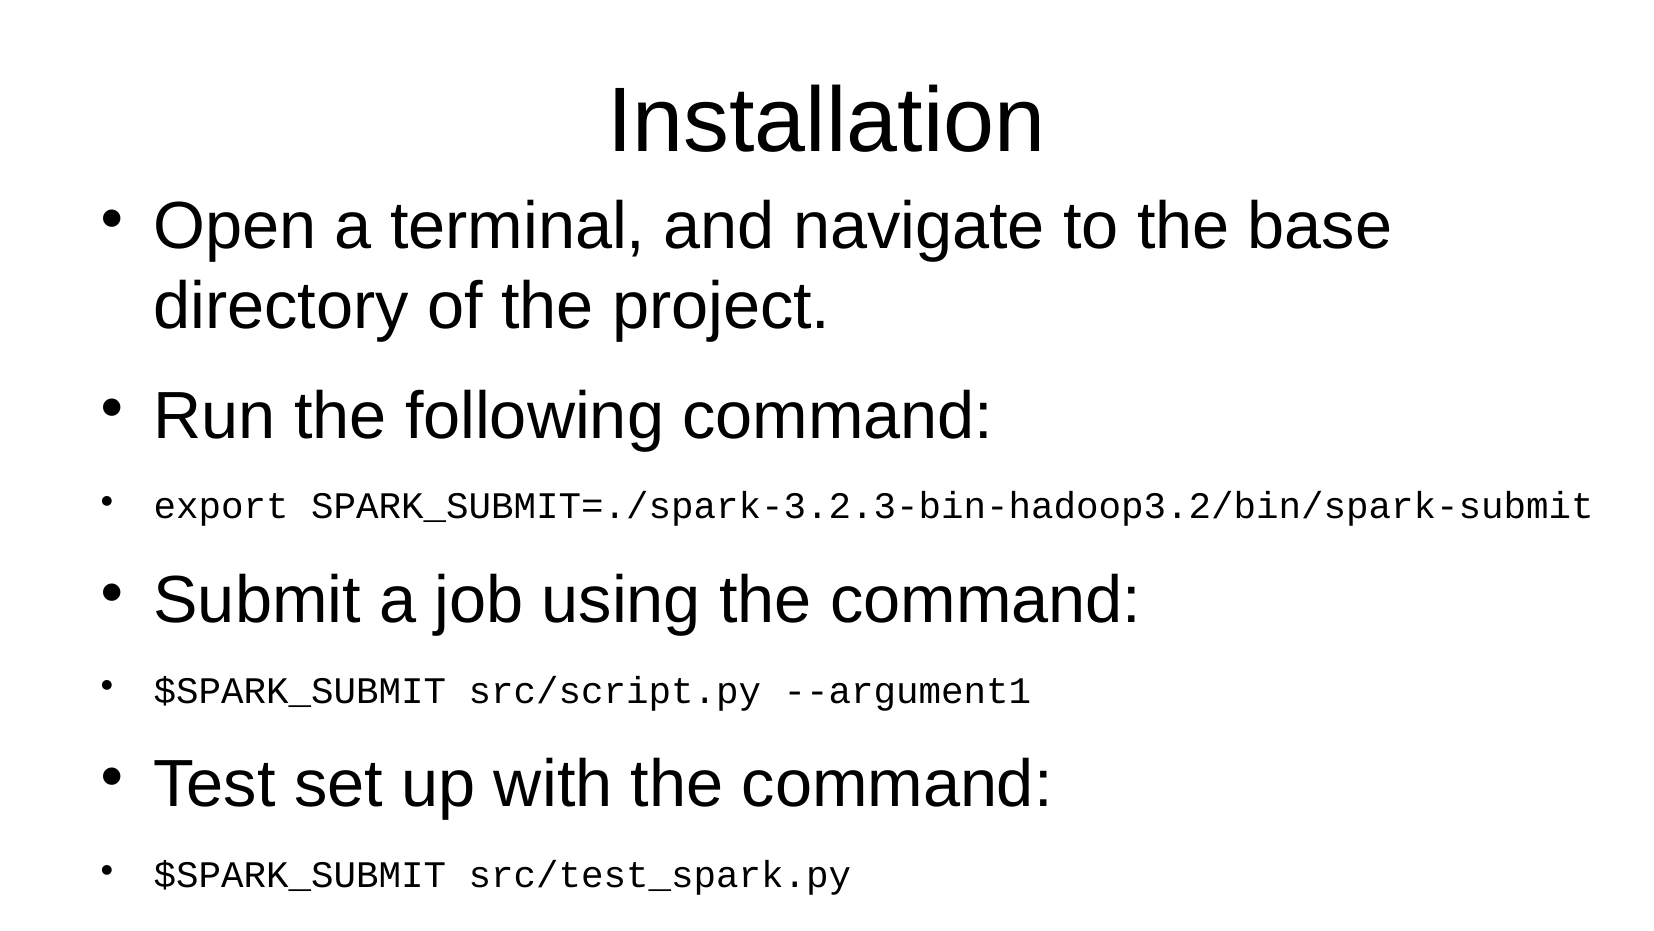

Installation
Open a terminal, and navigate to the base directory of the project.
Run the following command:
export SPARK_SUBMIT=./spark-3.2.3-bin-hadoop3.2/bin/spark-submit
Submit a job using the command:
$SPARK_SUBMIT src/script.py --argument1
Test set up with the command:
$SPARK_SUBMIT src/test_spark.py